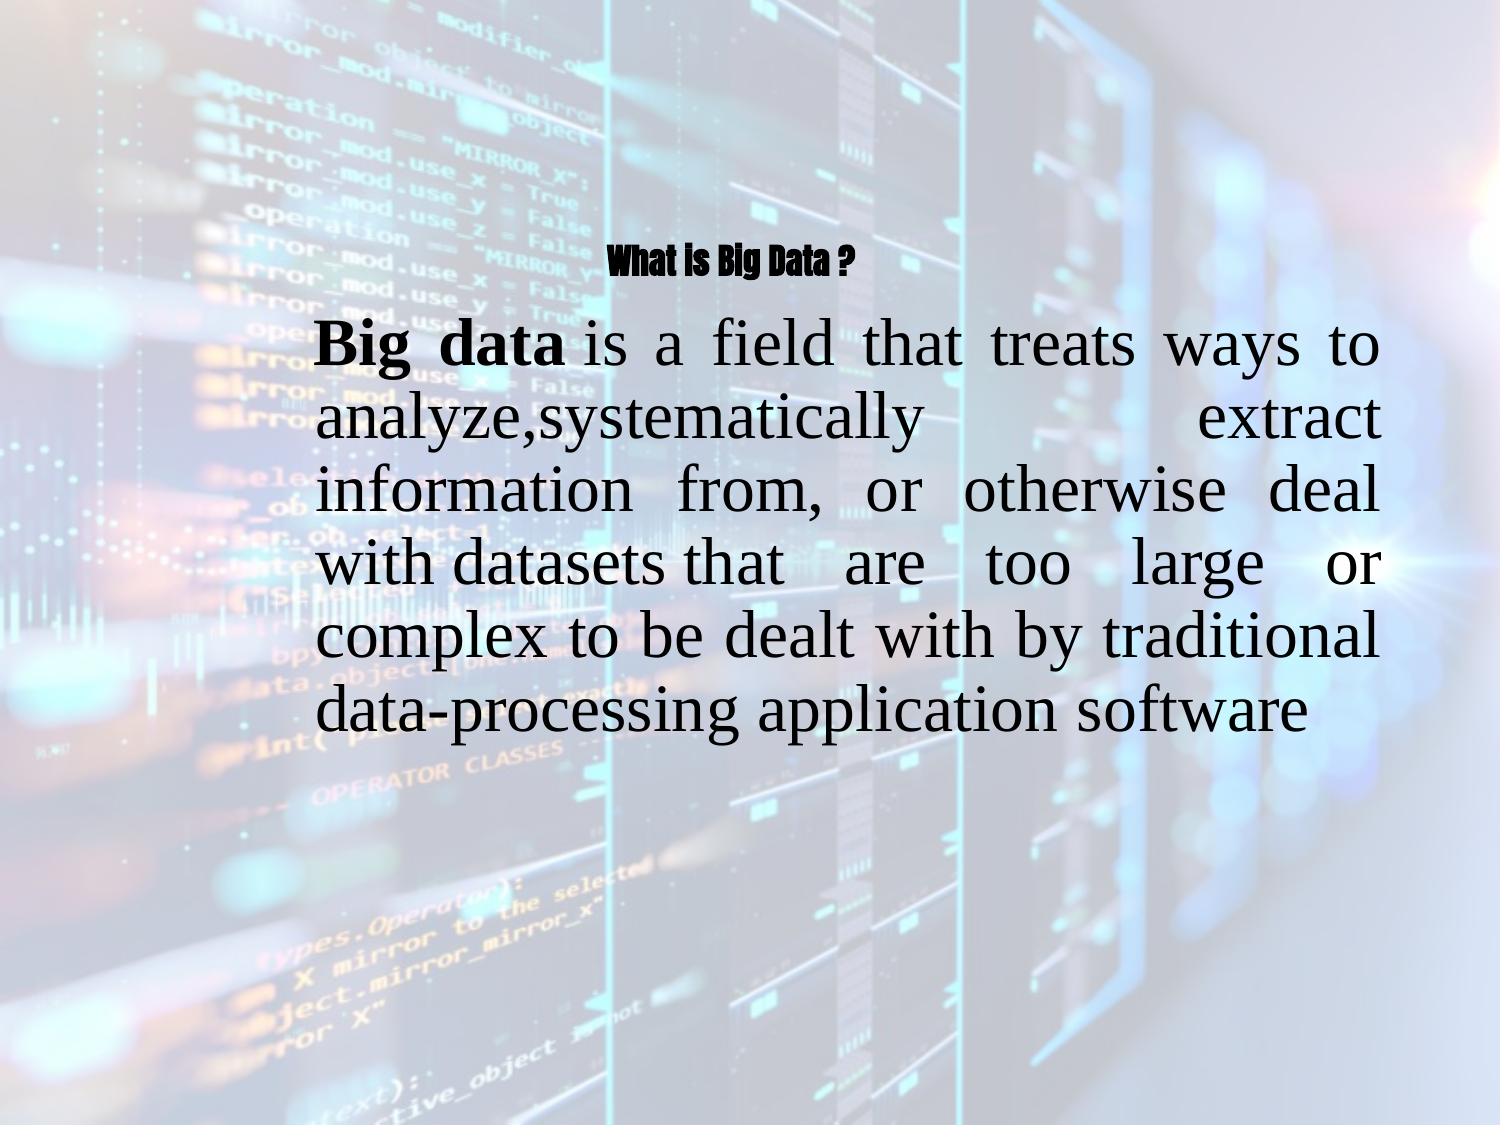

# What is Big Data ?
 Big data is a field that treats ways to analyze,systematically extract information from, or otherwise deal with datasets that are too large or complex to be dealt with by traditional data-processing application software